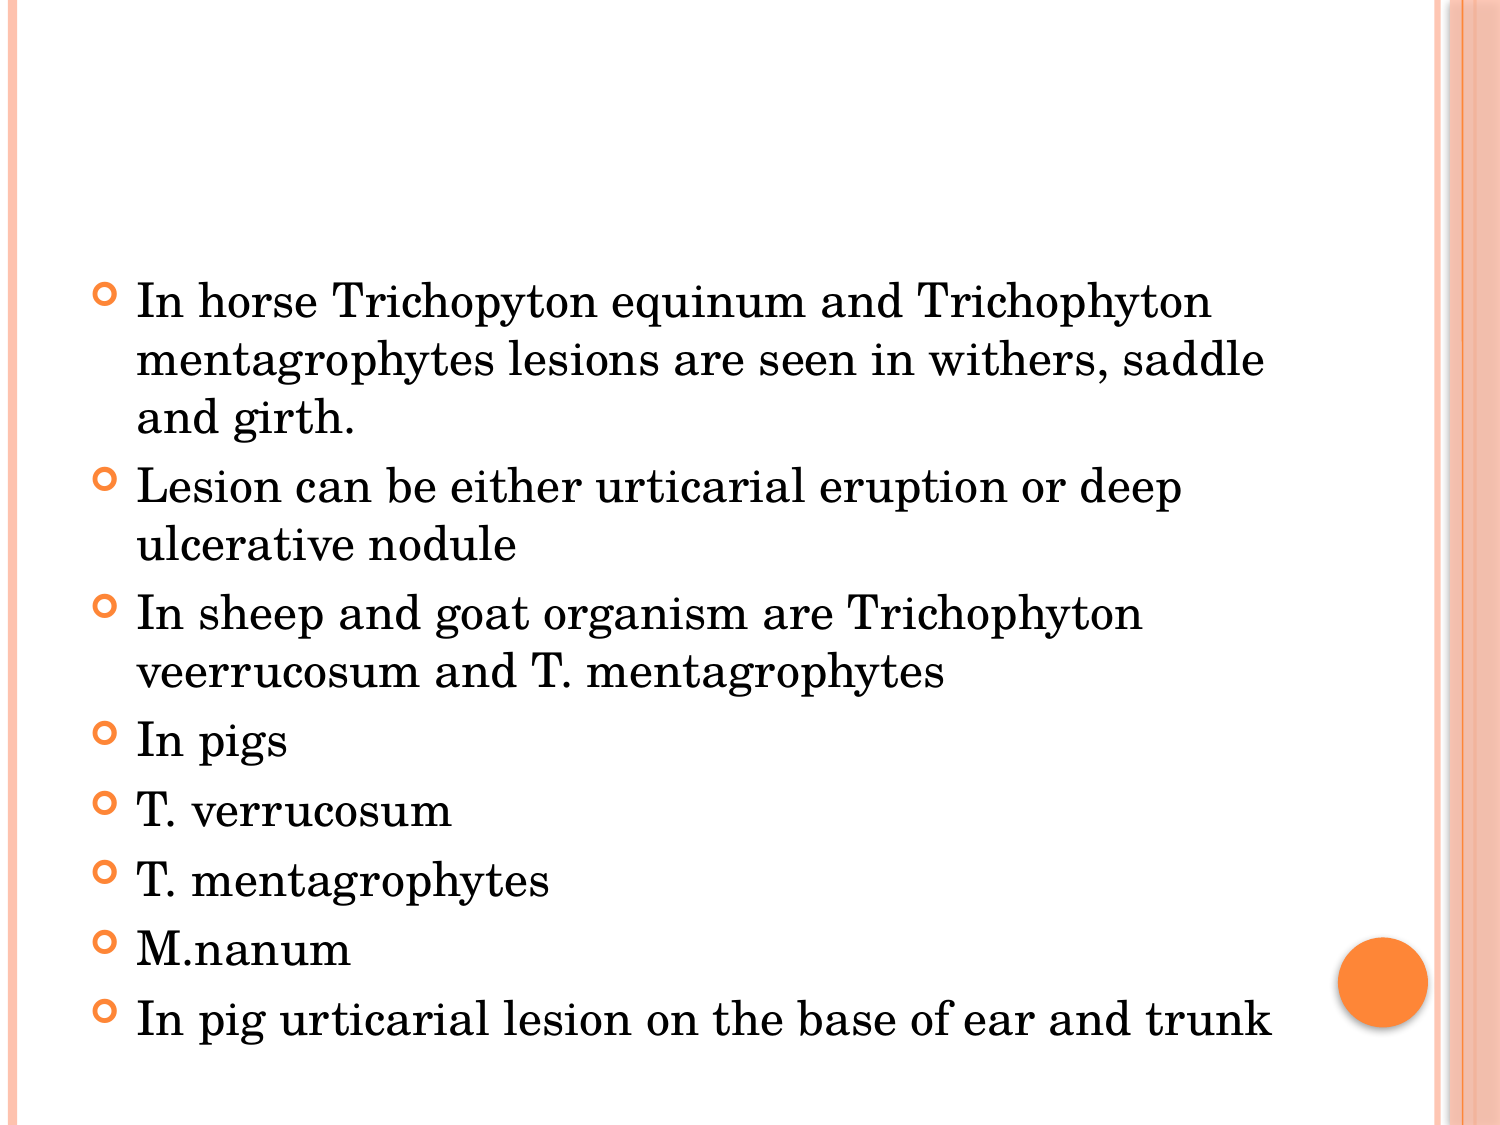

#
In horse Trichopyton equinum and Trichophyton mentagrophytes lesions are seen in withers, saddle and girth.
Lesion can be either urticarial eruption or deep ulcerative nodule
In sheep and goat organism are Trichophyton veerrucosum and T. mentagrophytes
In pigs
T. verrucosum
T. mentagrophytes
M.nanum
In pig urticarial lesion on the base of ear and trunk